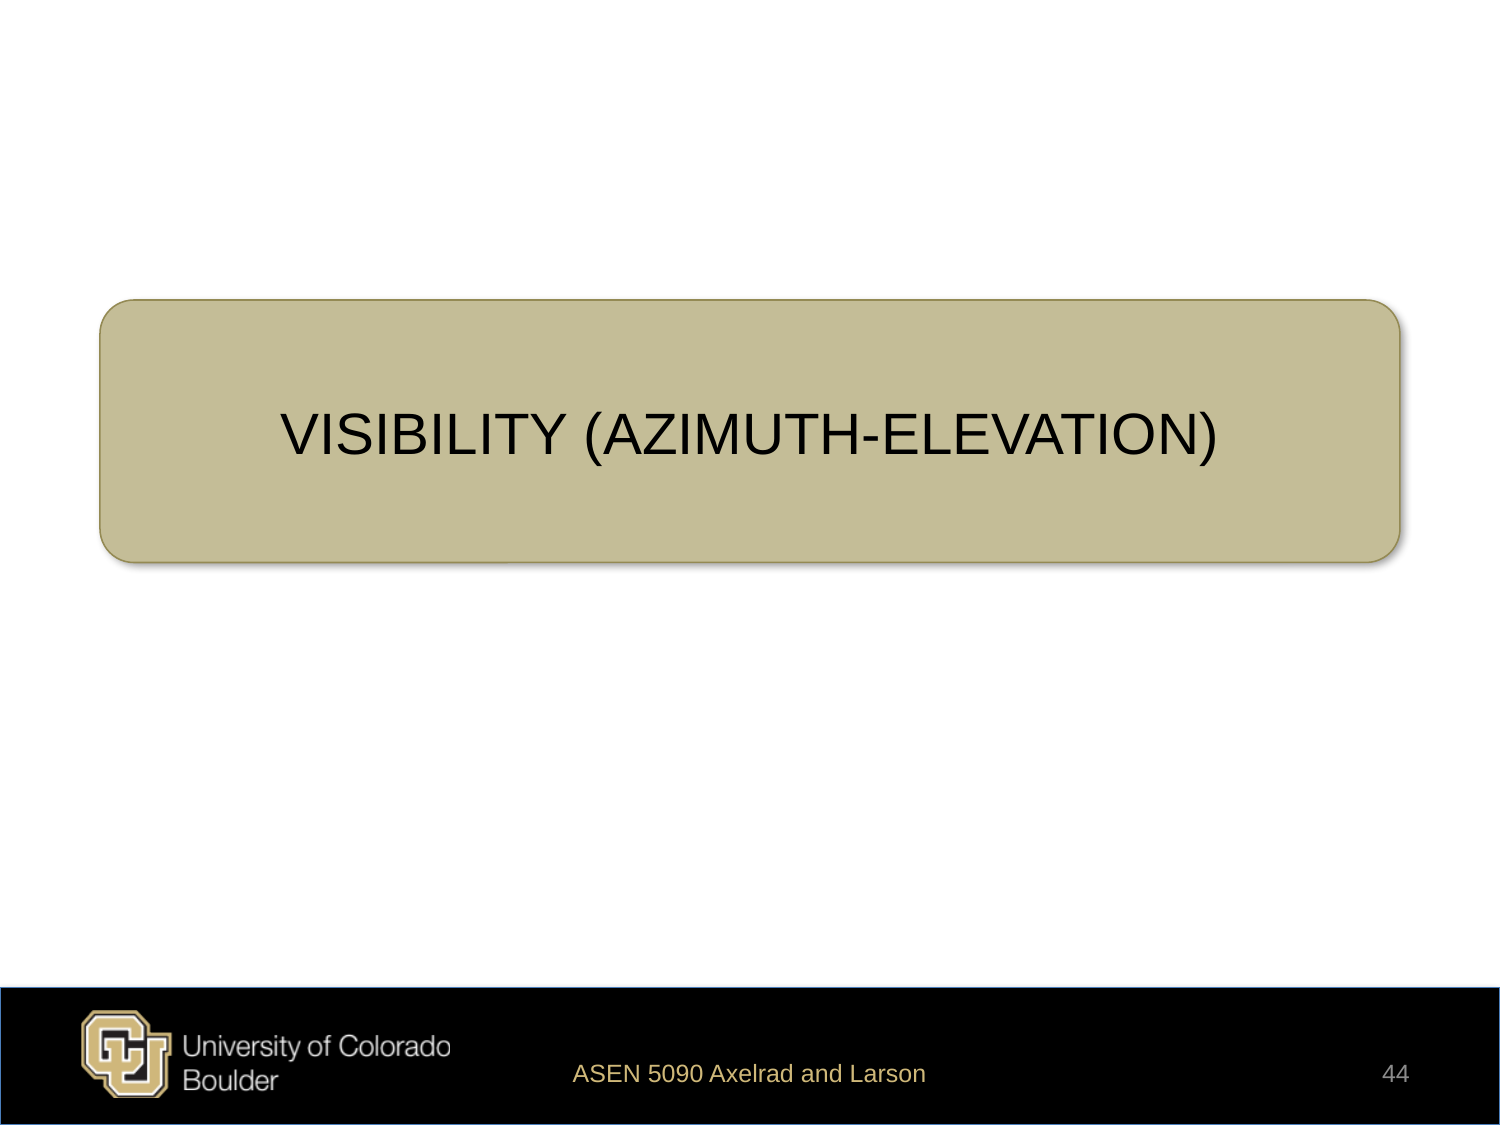

# VISIBILITY (AZIMUTH-ELEVATION)

ASEN 5090 Axelrad and Larson
44